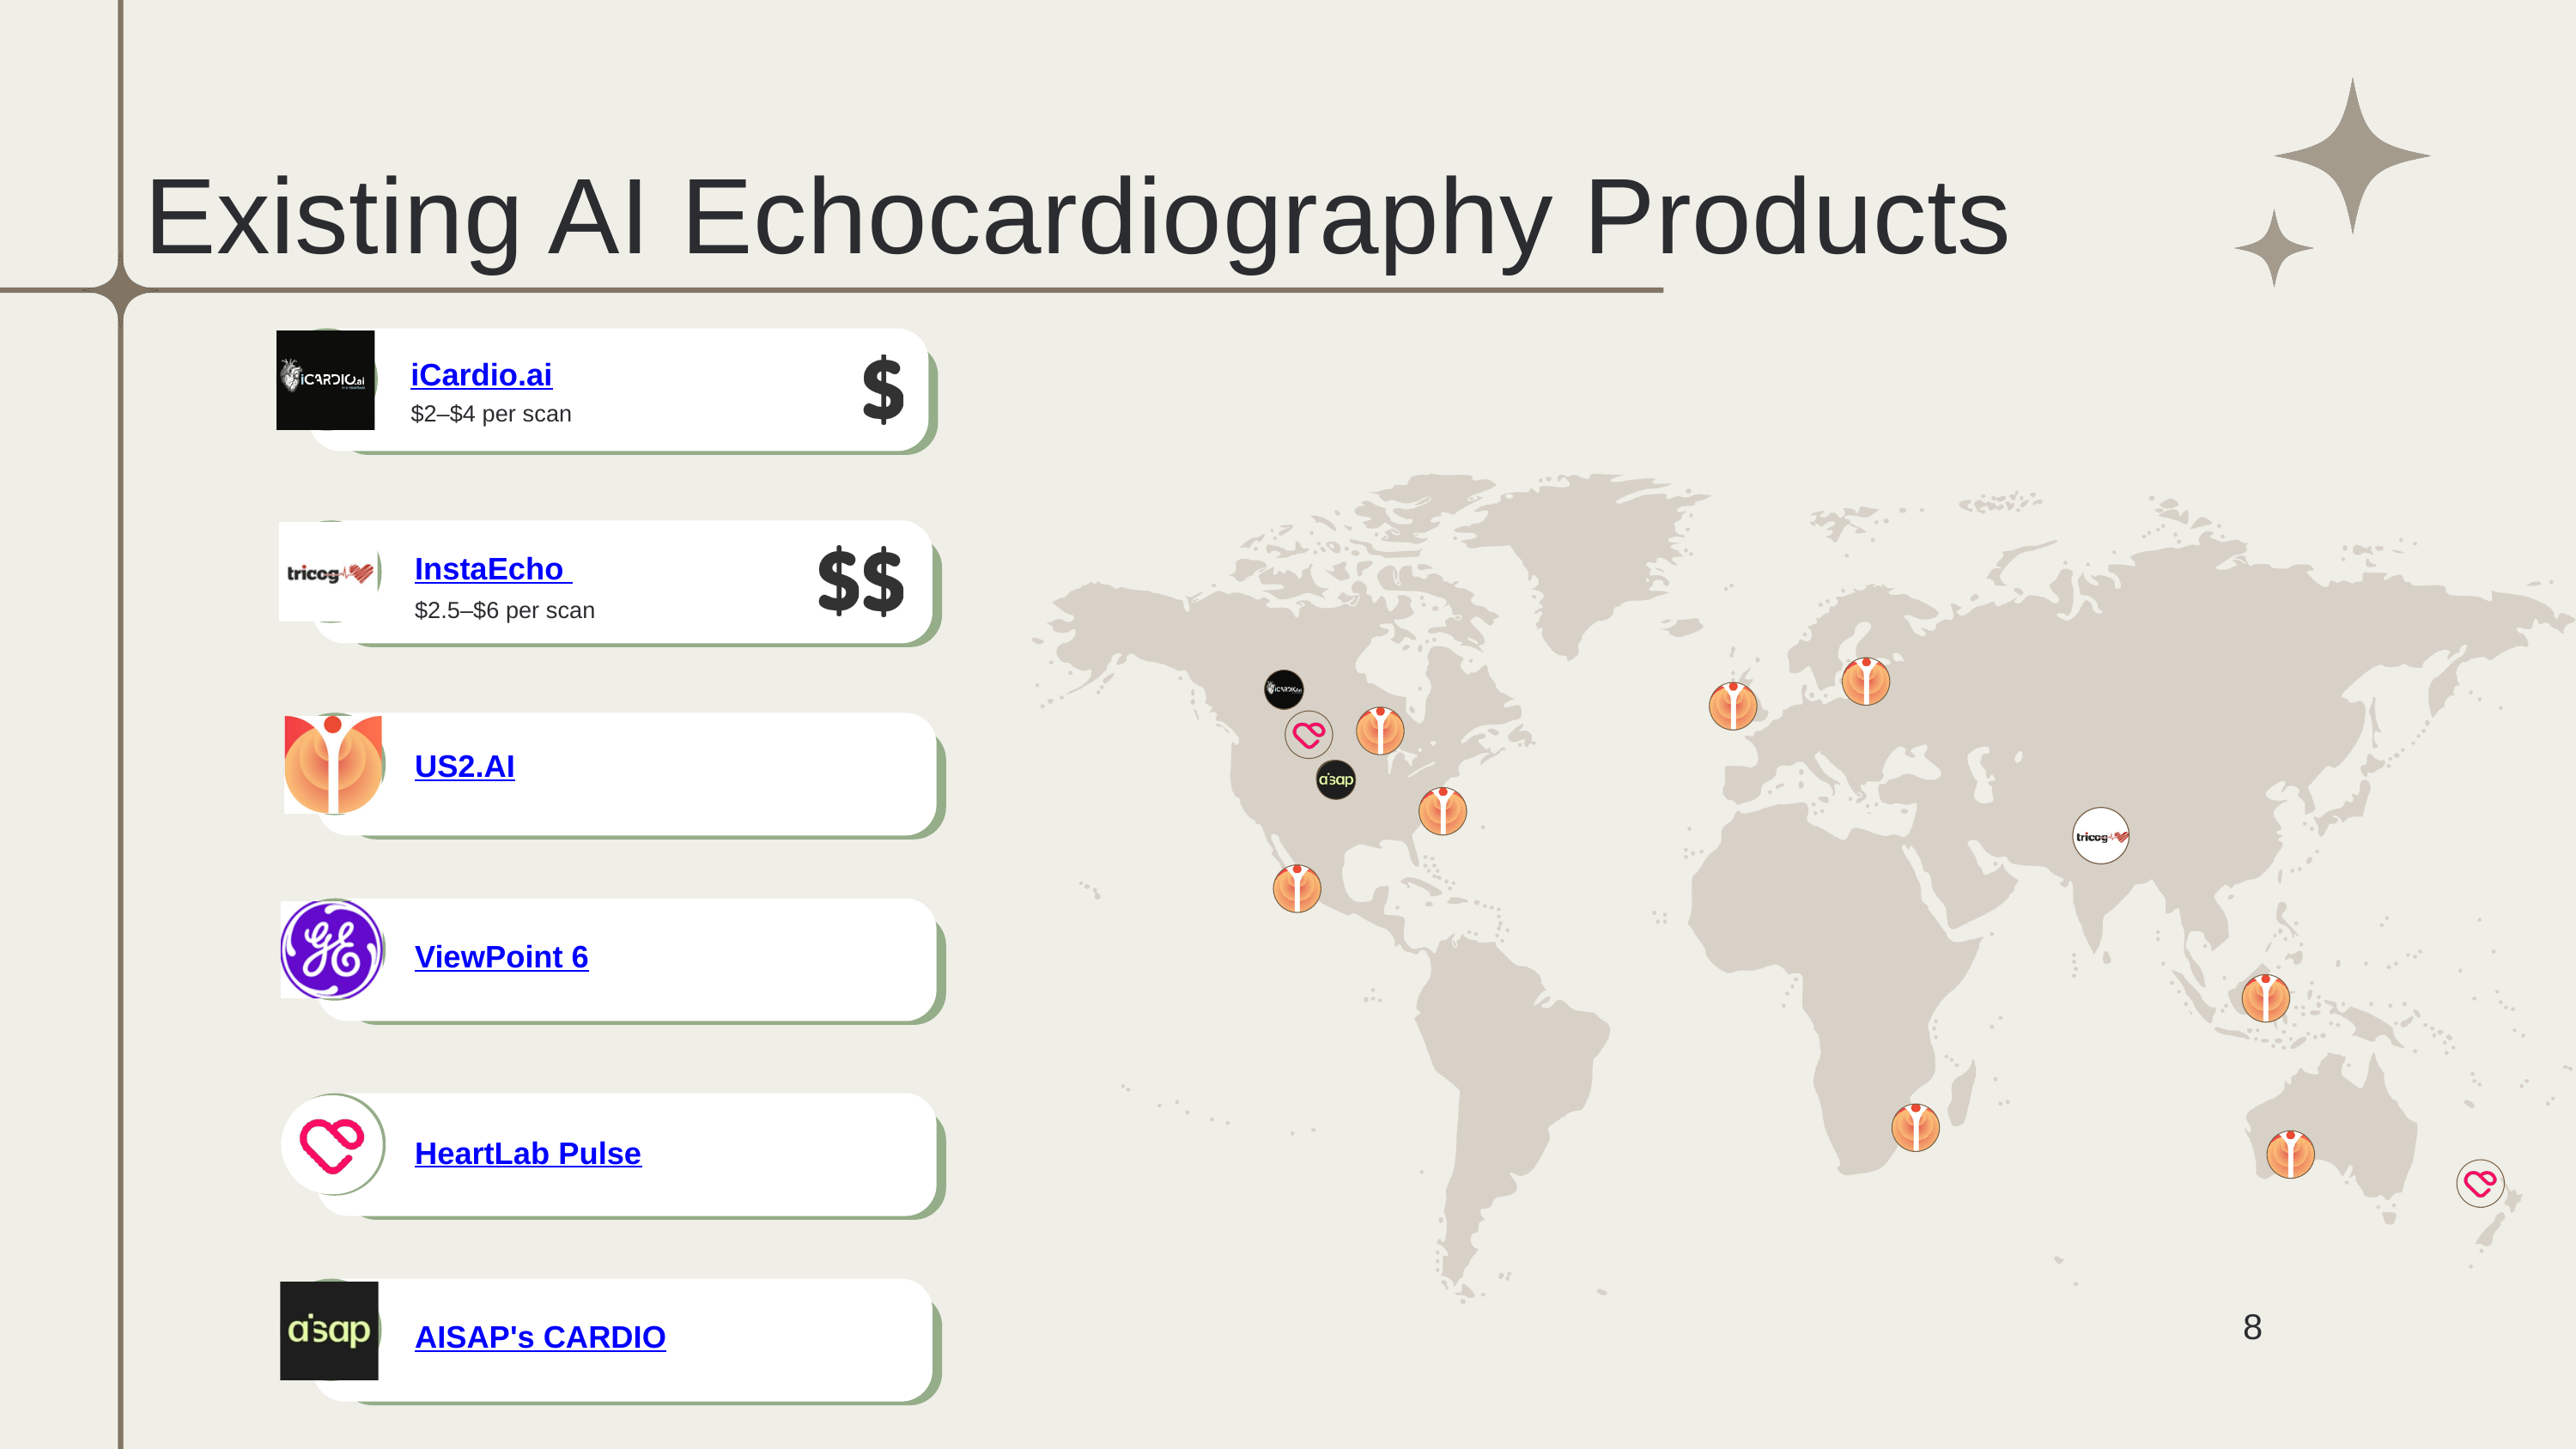

Existing AI Echocardiography Products

iCardio.ai

$2–$4 per scan

InstaEcho

$2.5–$6 per scan

US2.AI

ViewPoint 6

HeartLab Pulse

8
AISAP's CARDIO